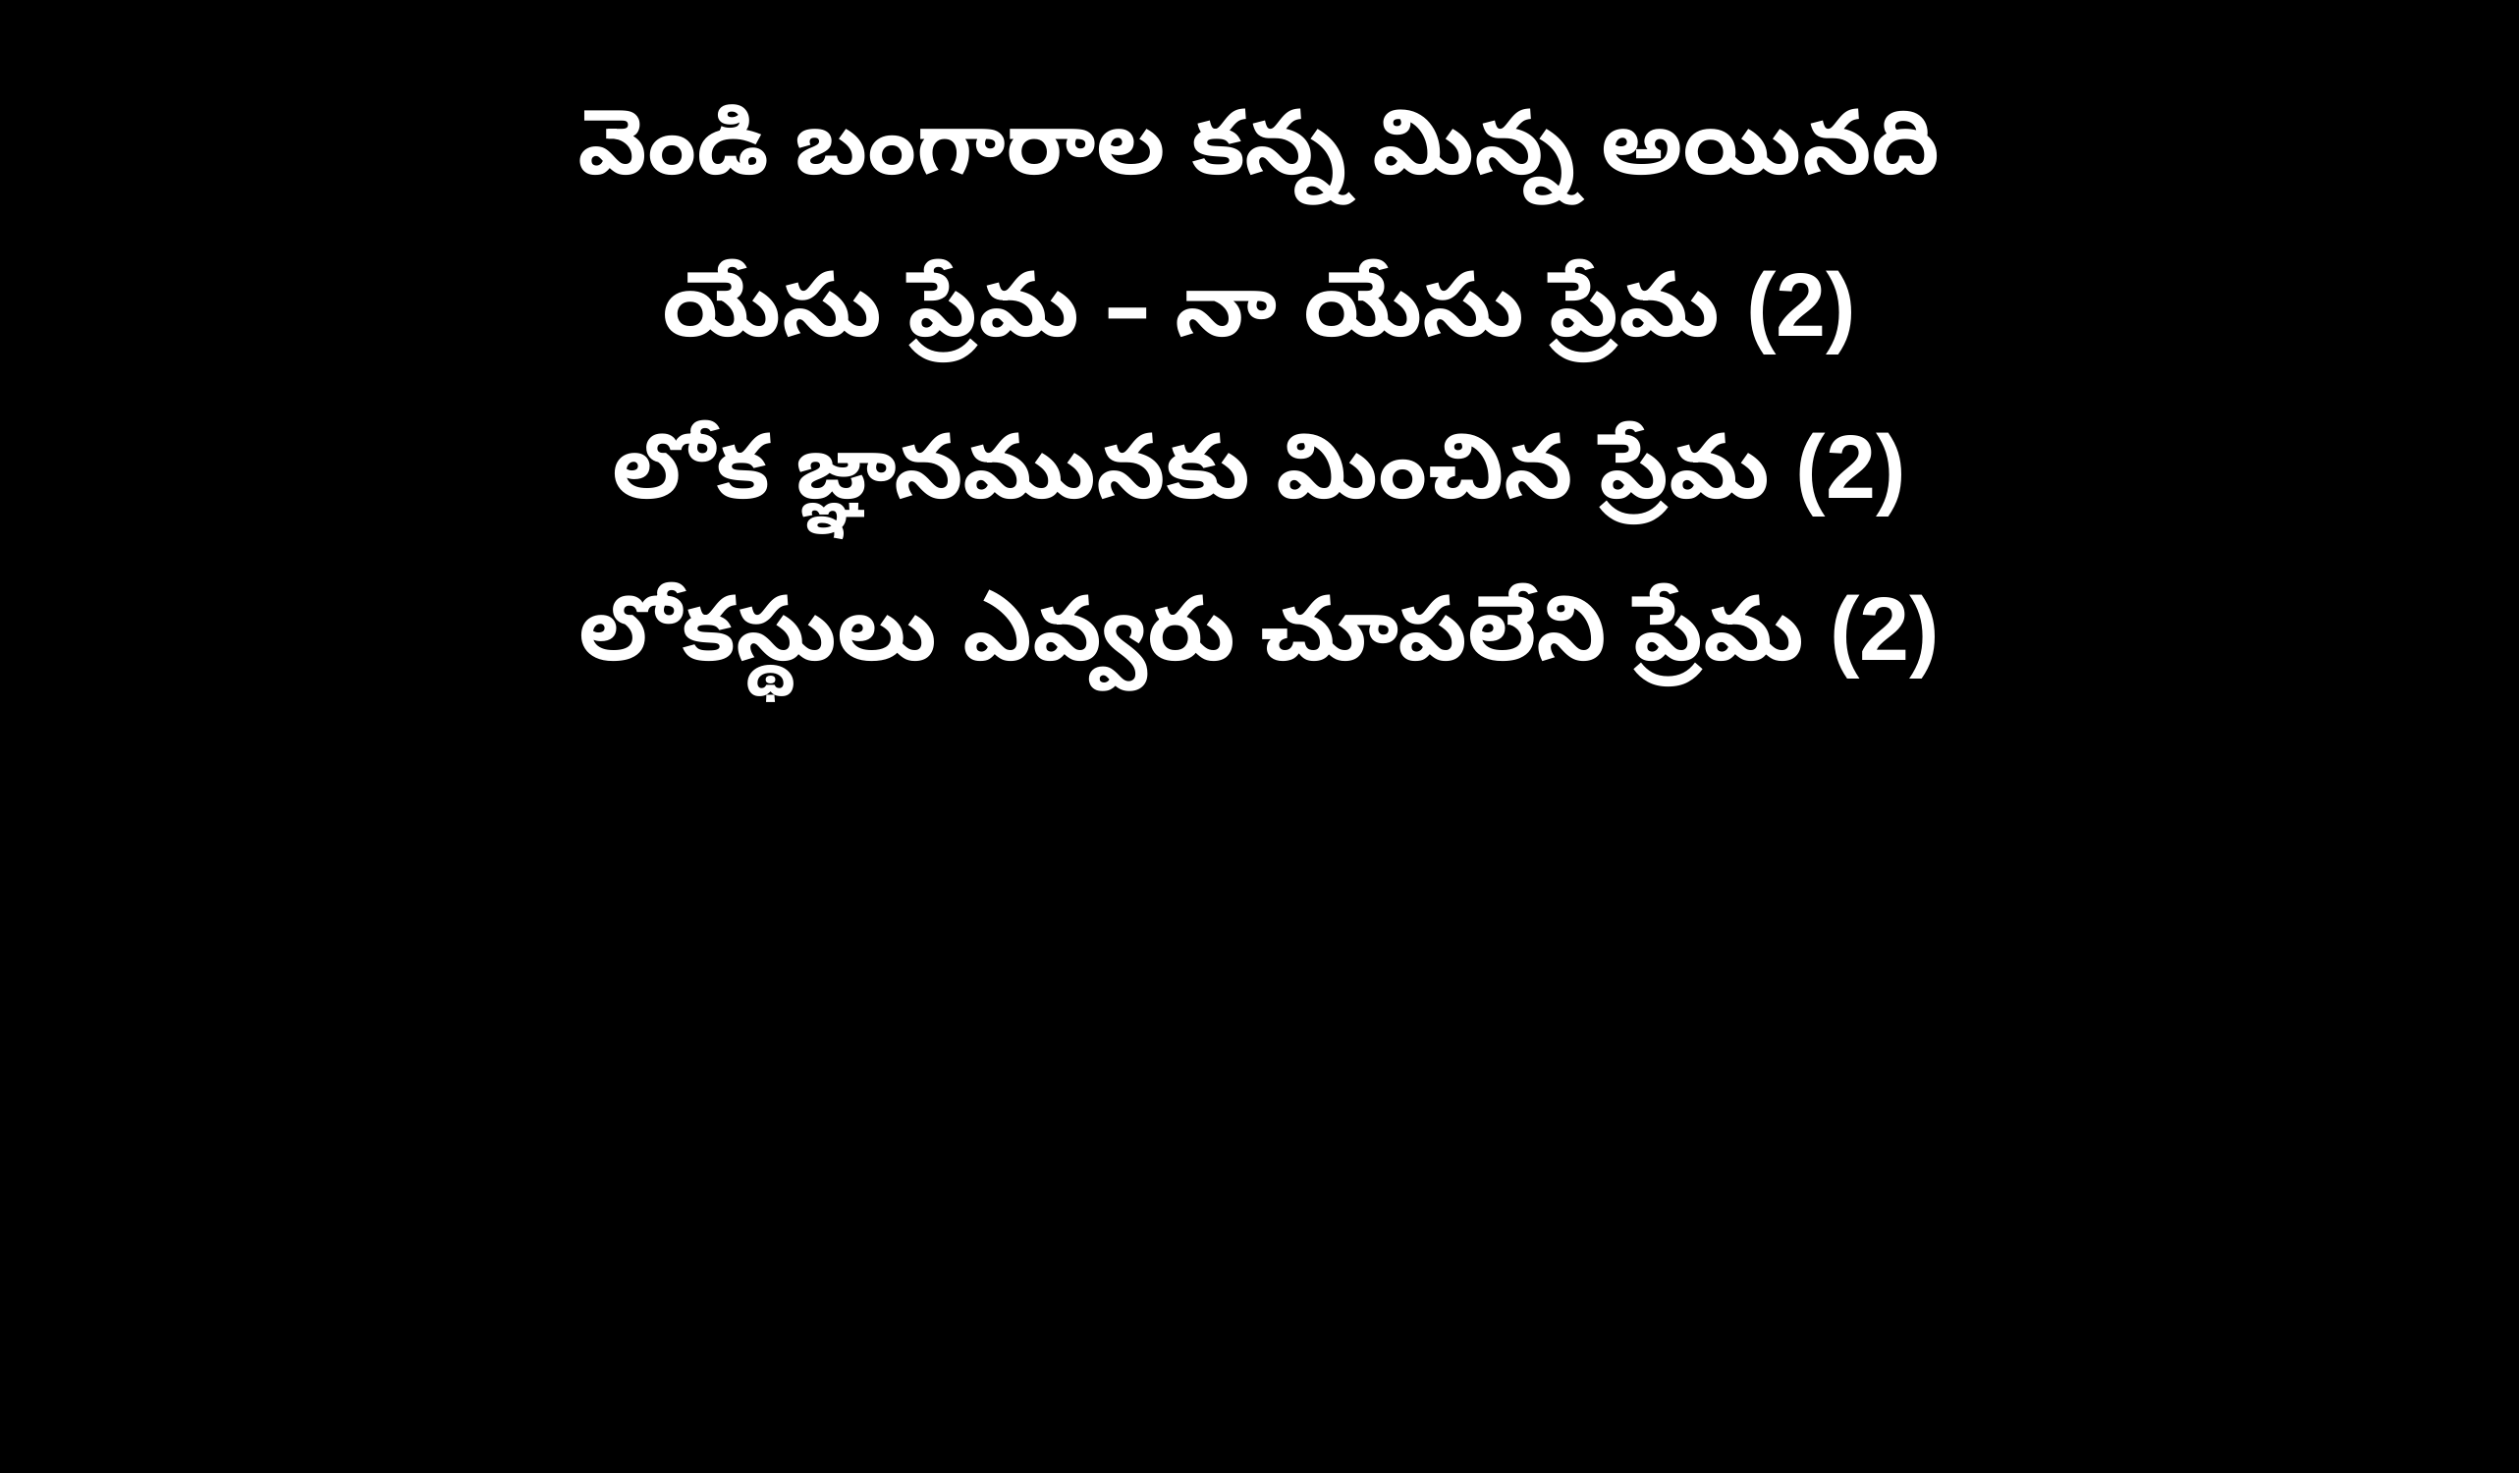

వెండి బంగారాల కన్న మిన్న అయినది
యేసు ప్రేమ – నా యేసు ప్రేమ (2)
లోక జ్ఞానమునకు మించిన ప్రేమ (2)
లోకస్థులు ఎవ్వరు చూపలేని ప్రేమ (2)